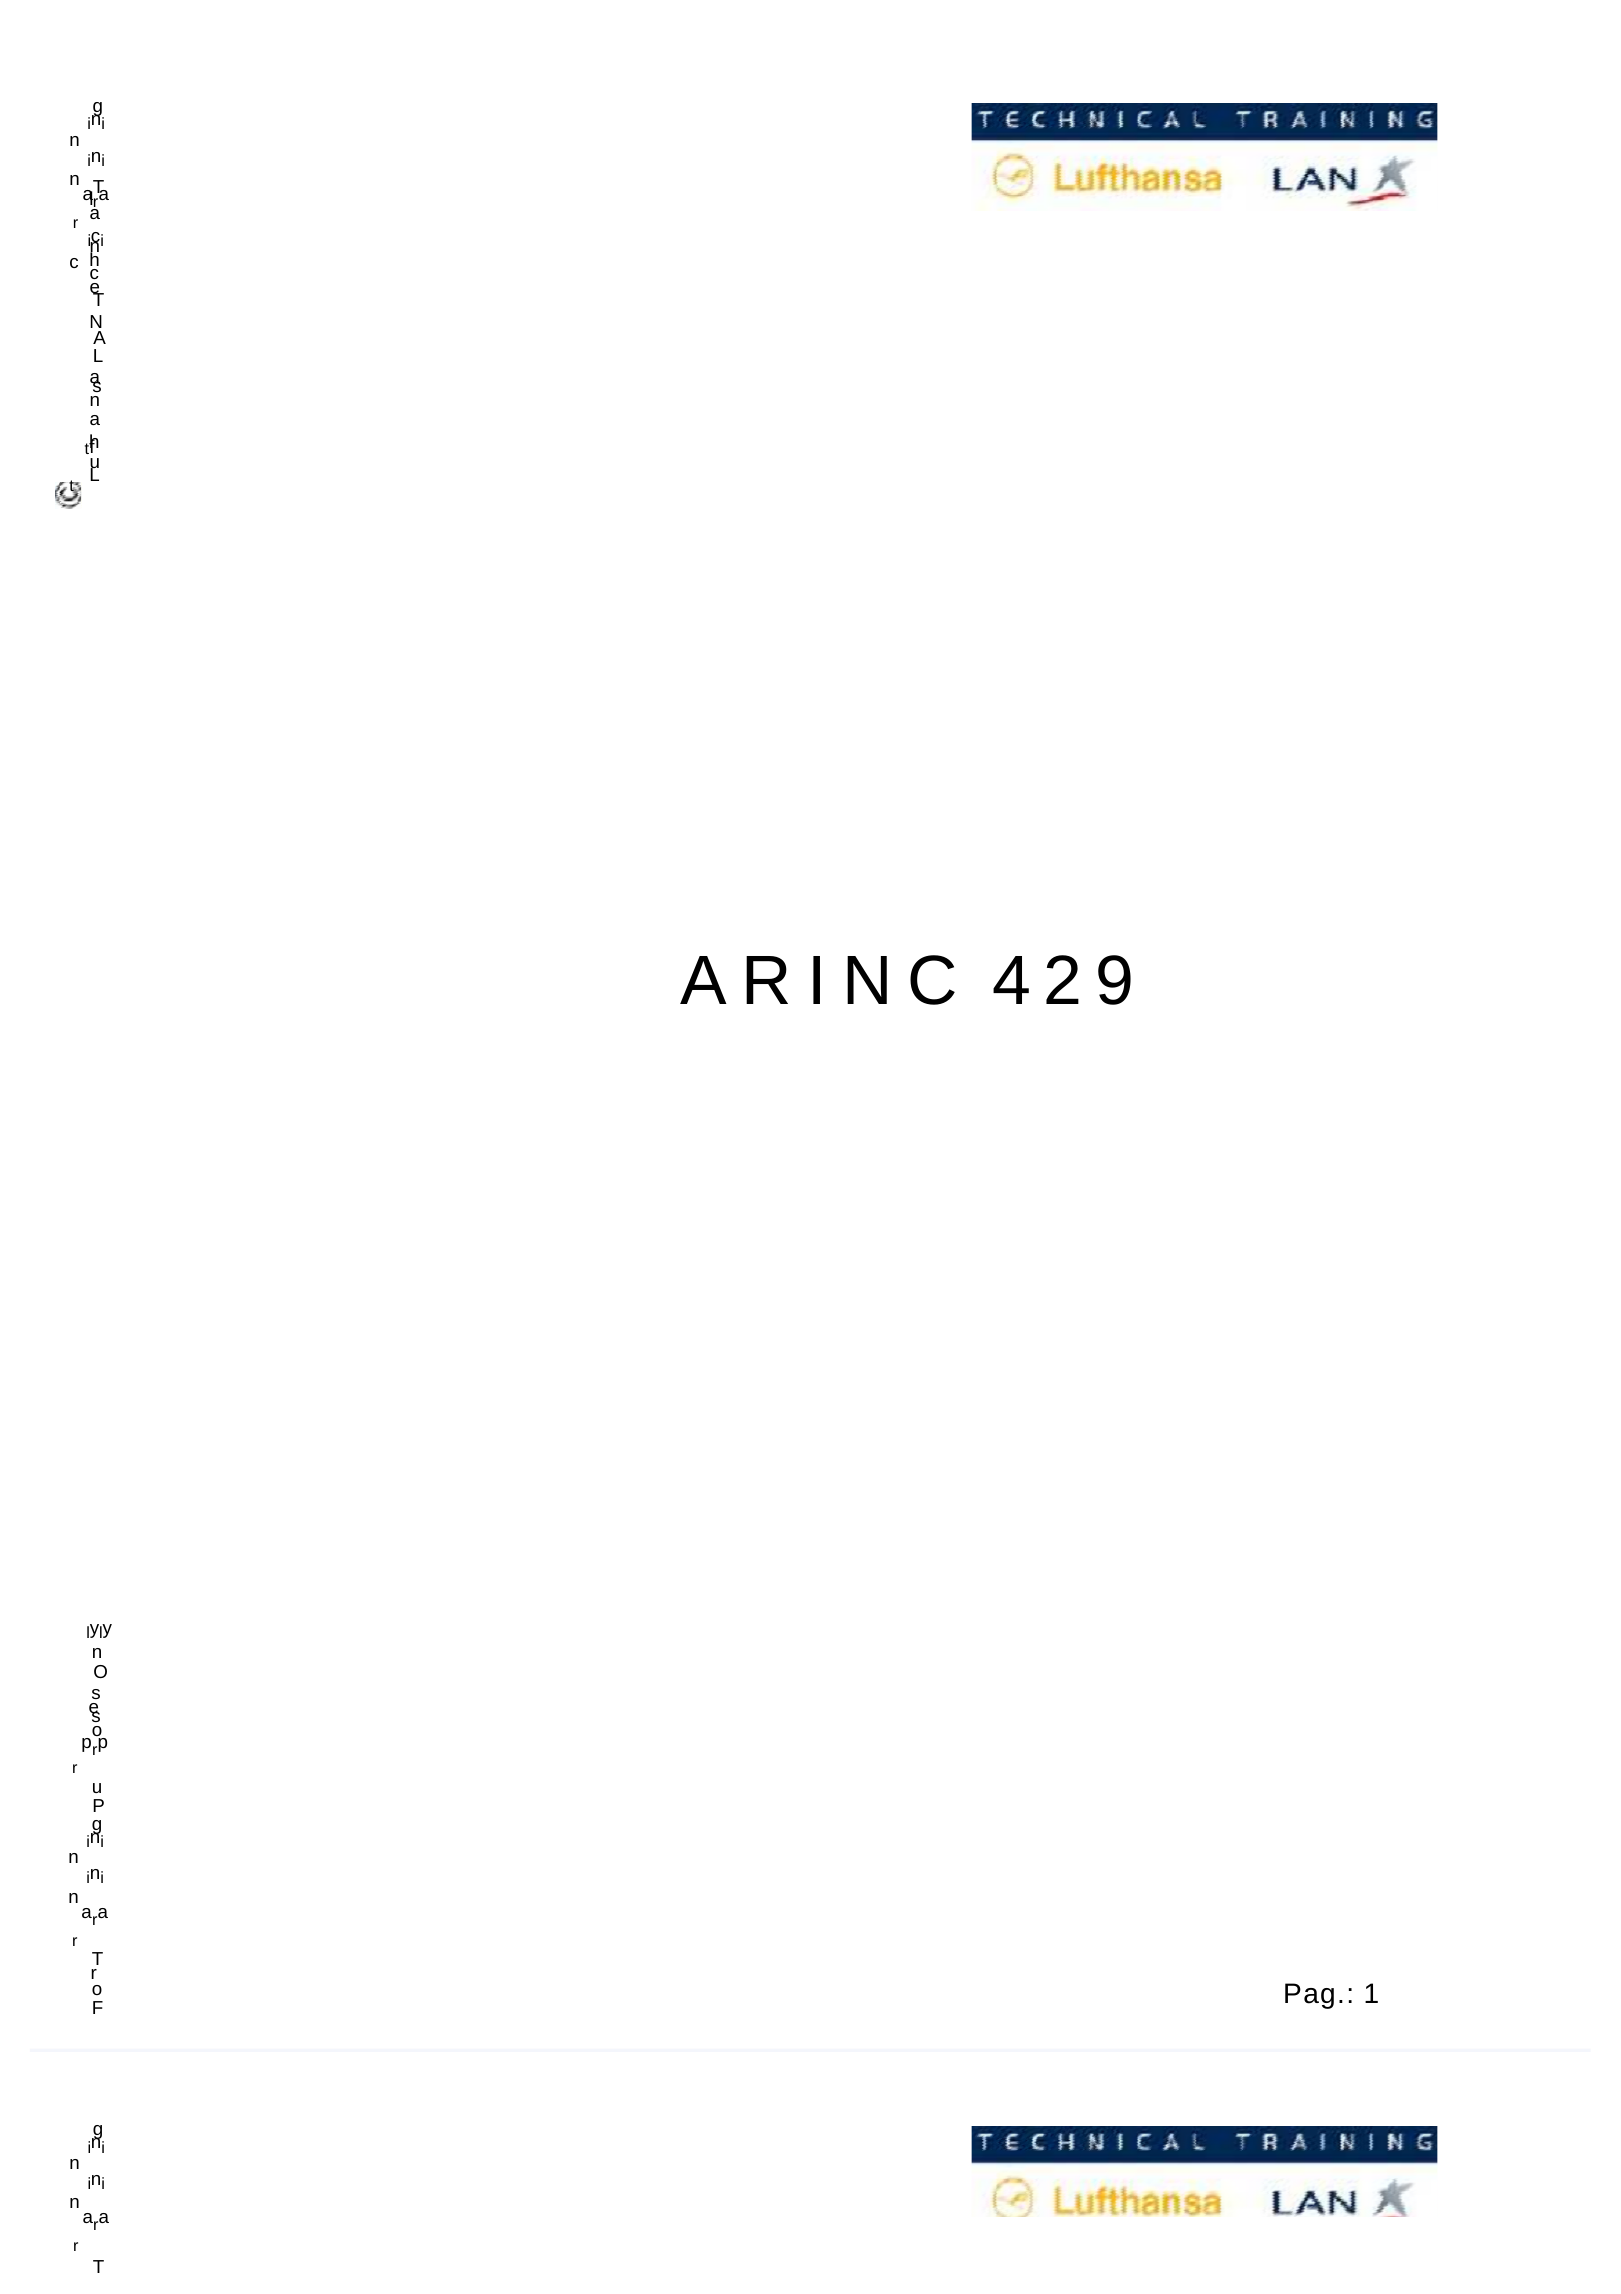

g
     inin
     inin
    arar

     T
     l
    a
     icic
    n
     h
    c
    e
     T
     N
     A
     L
    a
    s
    n
    a
     tht
      f
    u
     L

ARINC 429
     lyly
    n
      O
    s
    e
    s
    o
    prpr
    u
     P
    g
     inin
     inin
    arar
     T
    r
    o
     F
Pag.: 1

    g
     inin
     inin
    arar
     T